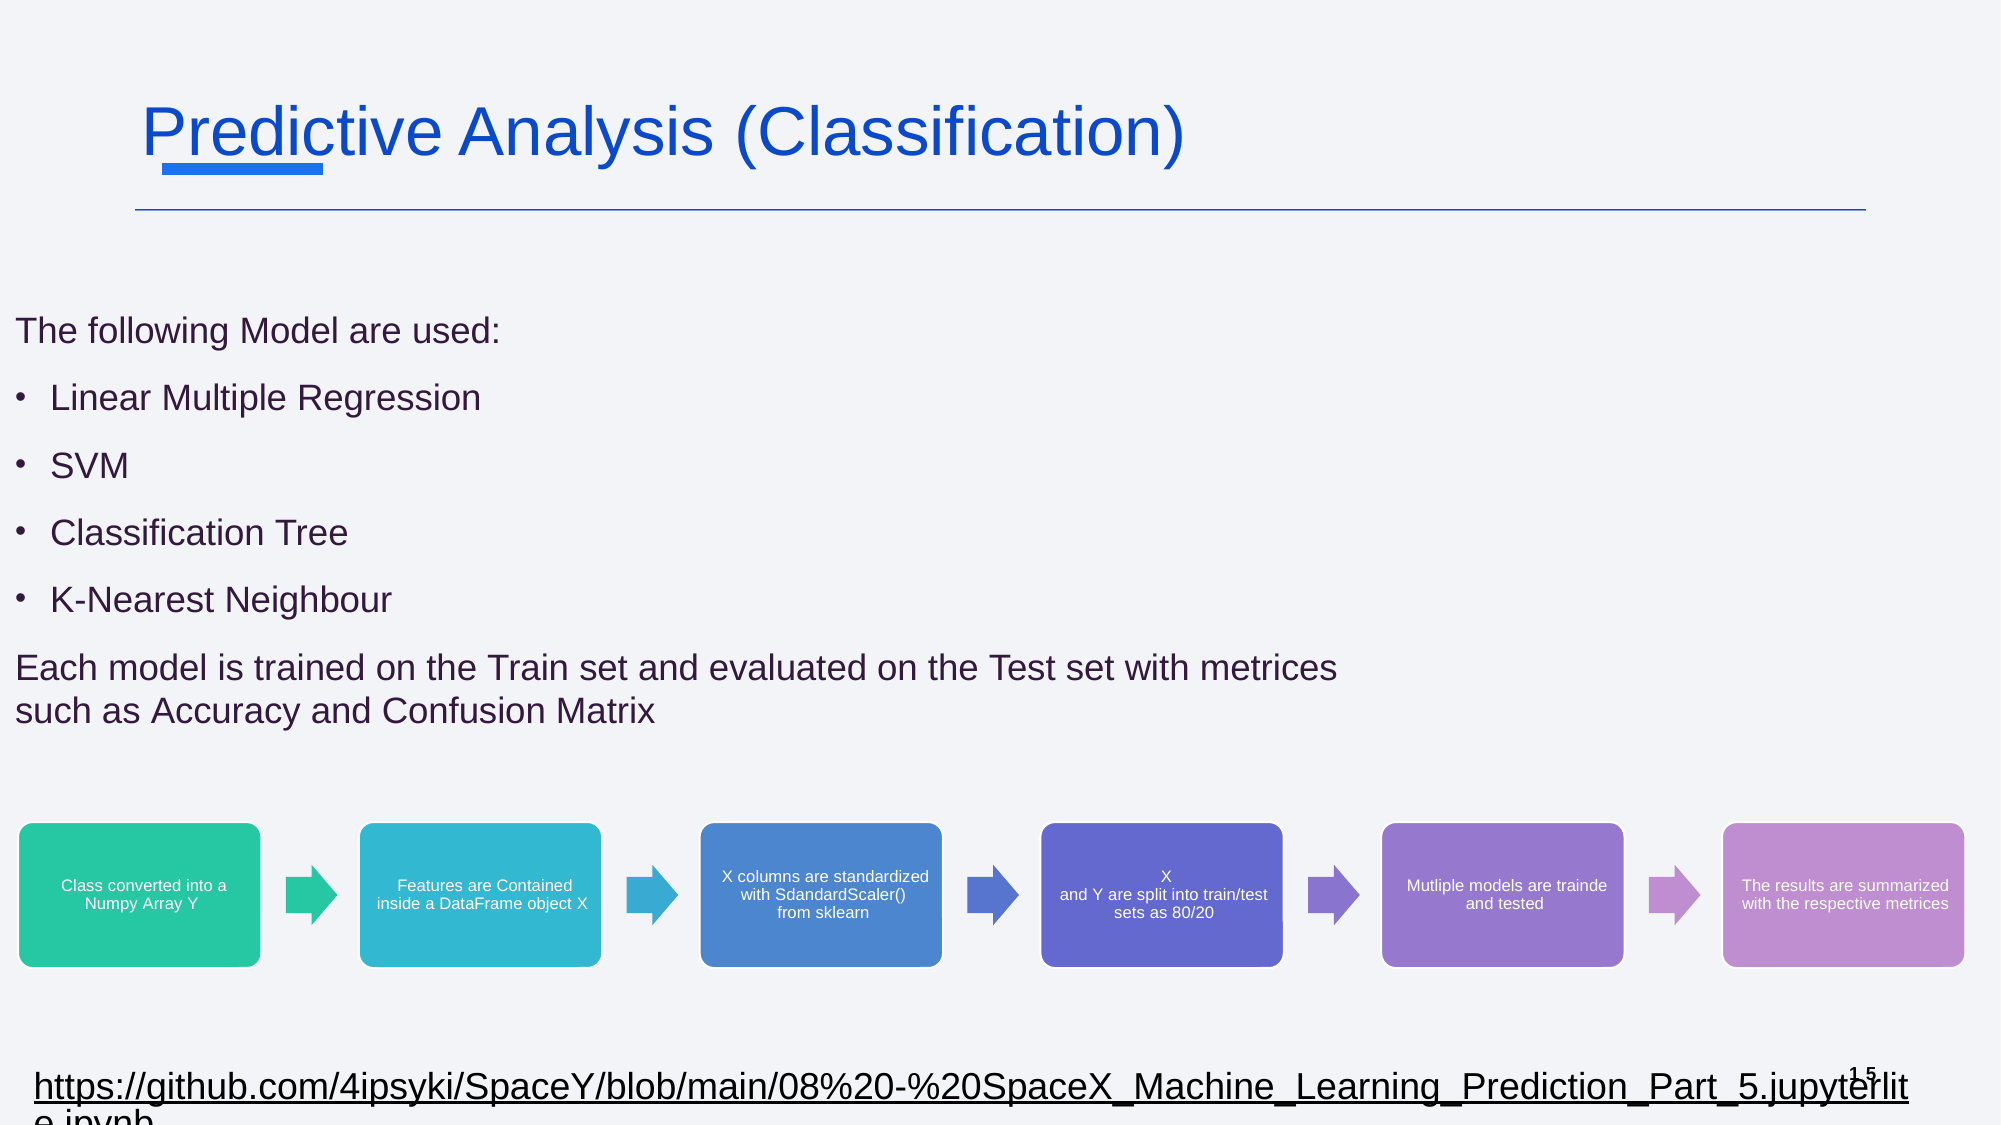

Predictive Analysis (Classification)
The following Model are used:
Linear Multiple Regression
SVM
Classification Tree
K-Nearest Neighbour
Each model is trained on the Train set and evaluated on the Test set with metrices such as Accuracy and Confusion Matrix

 Class converted into a Numpy Array Y

 Features are Contained inside a DataFrame object X

 X columns are standardized with SdandardScaler() from sklearn

 X and Y are split into train/test sets as 80/20

 Mutliple models are trainde and tested

The results are summarized with the respective metrices
15
https://github.com/4ipsyki/SpaceY/blob/main/08%20-%20SpaceX_Machine_Learning_Prediction_Part_5.jupyterlite.ipynb